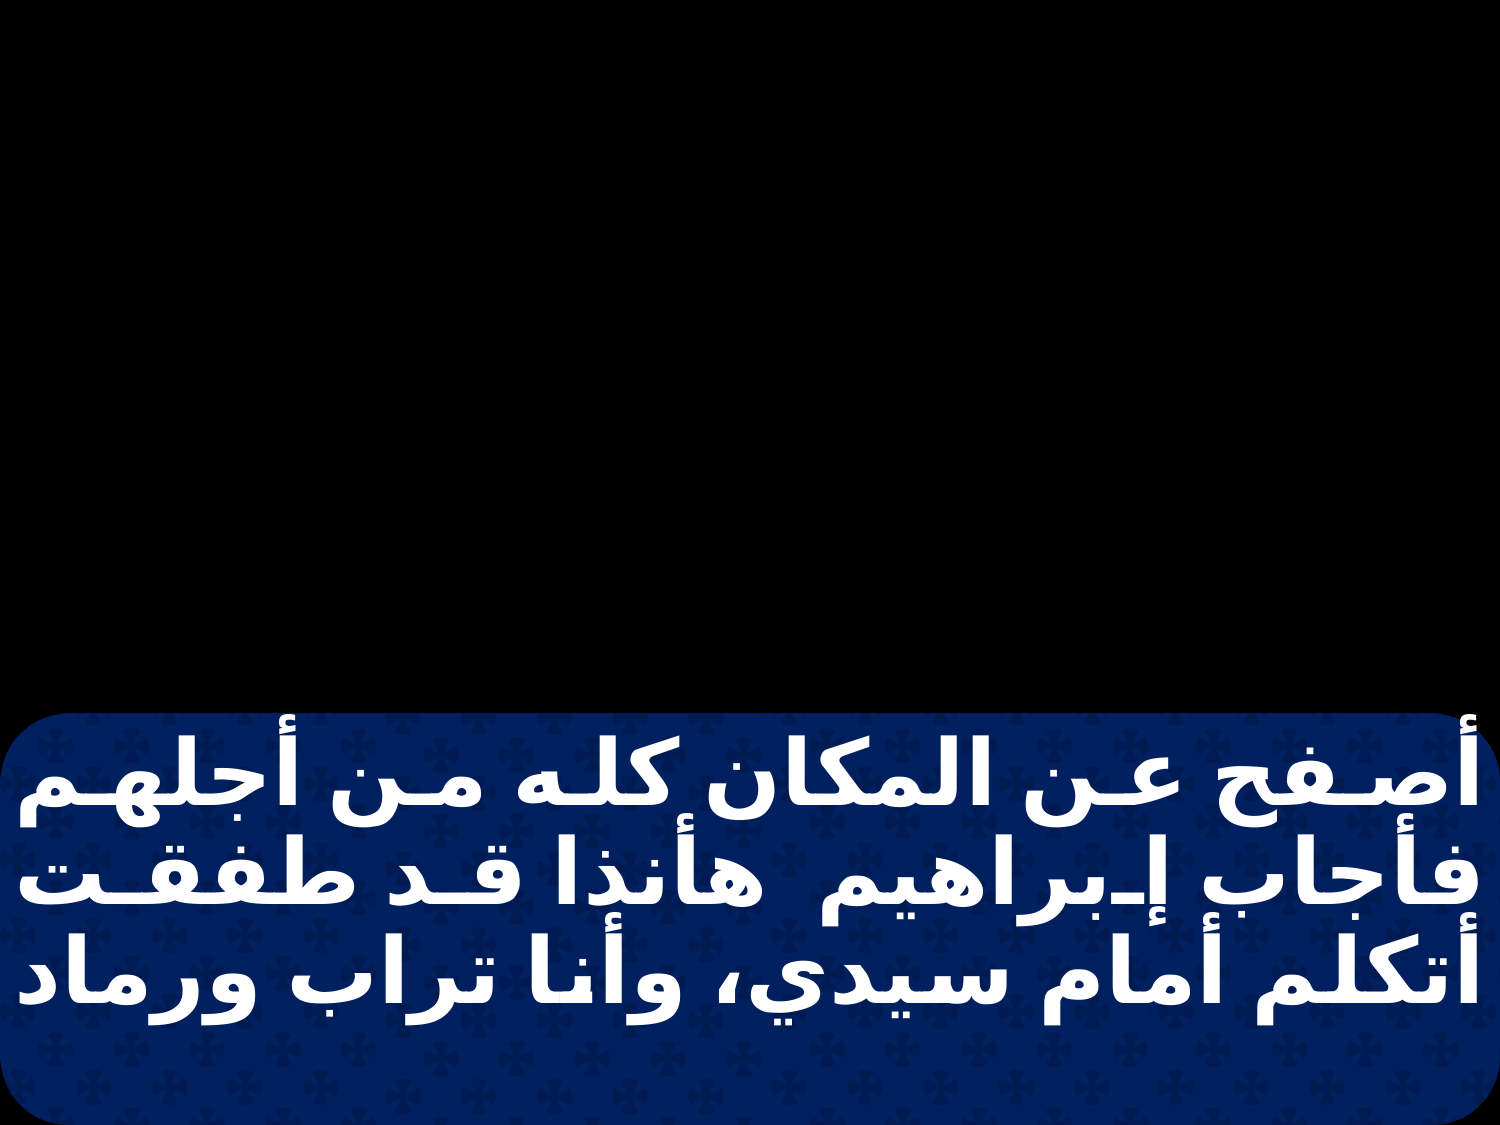

أصفح عن المكان كله من أجلهم فأجاب إبراهيم  هأنذا قد طفقت أتكلم أمام سيدي، وأنا تراب ورماد